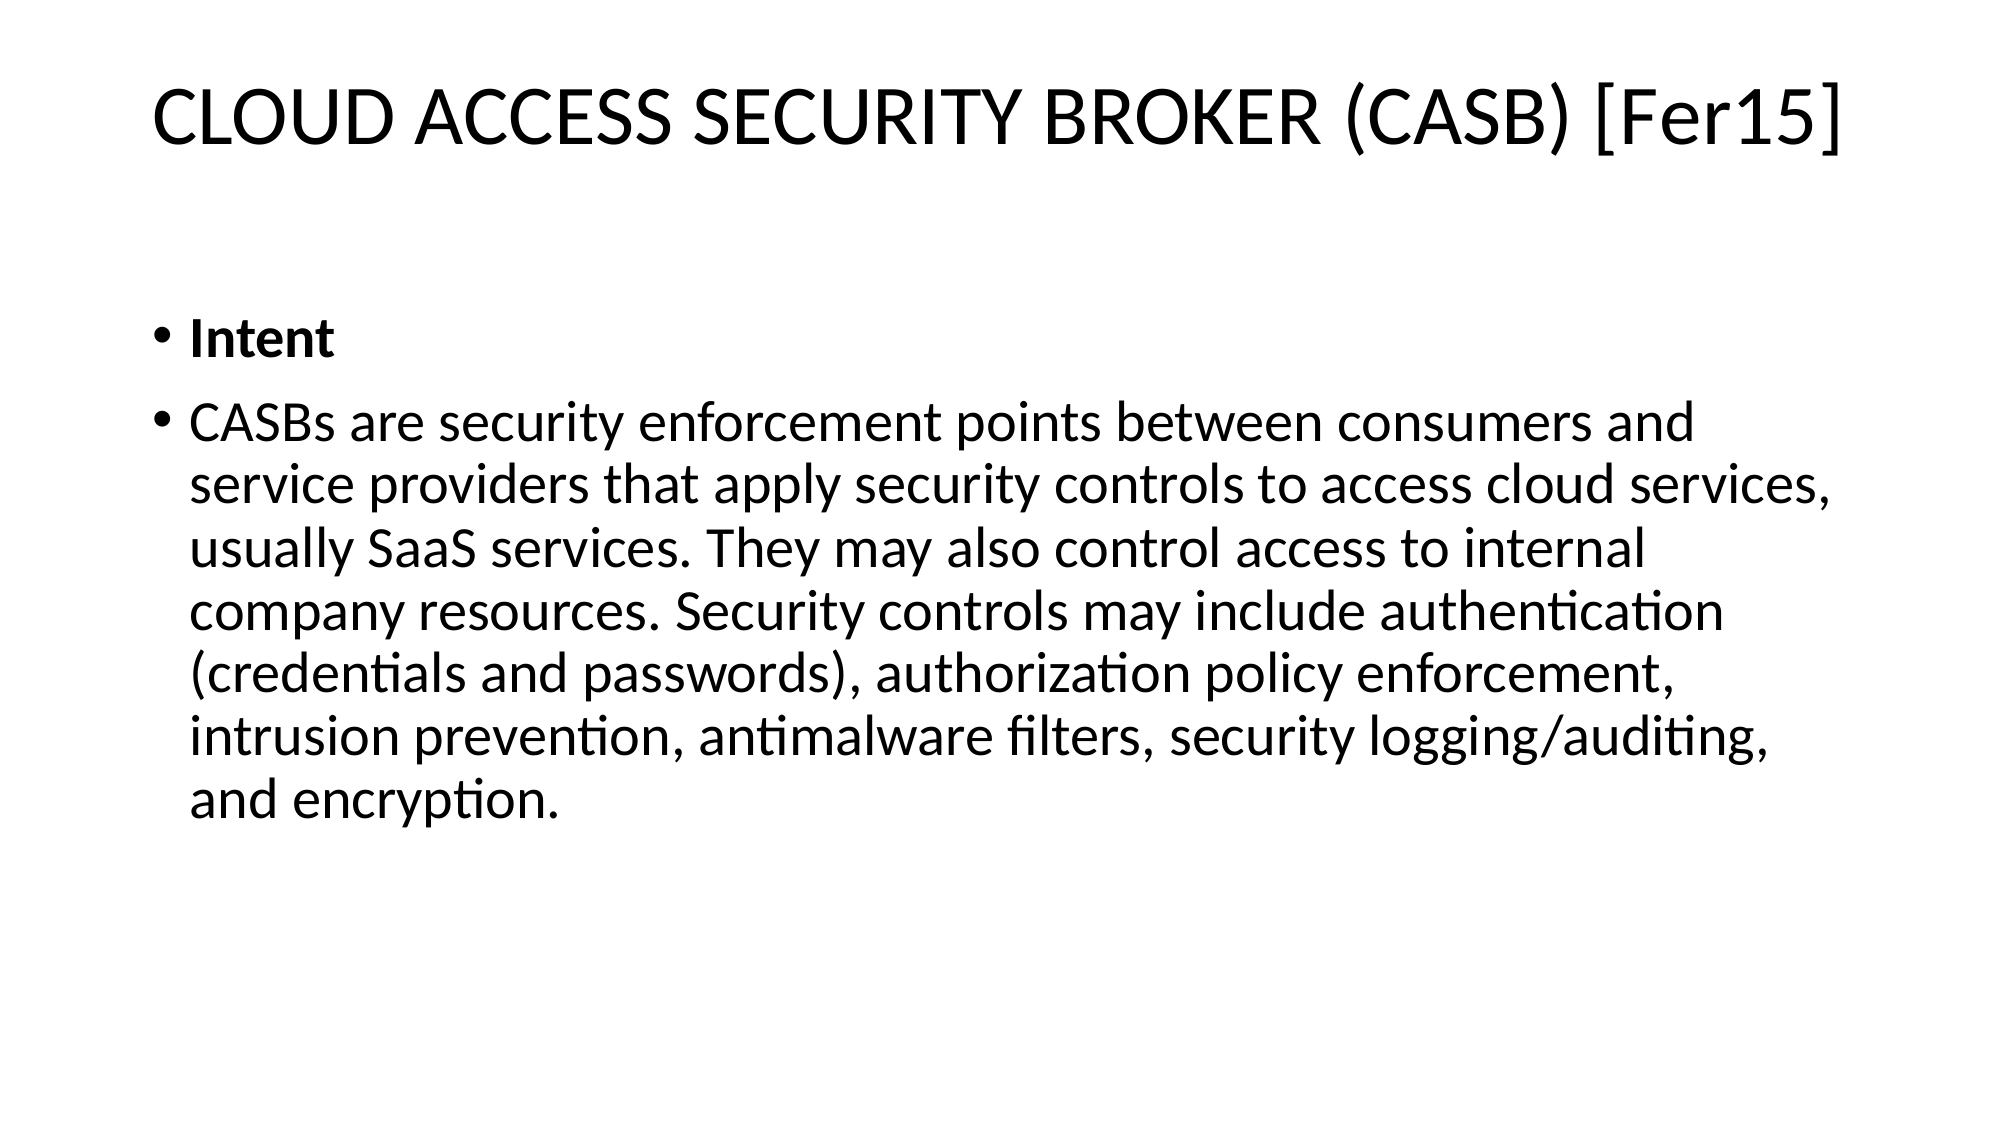

# Cloud Access Security Broker (CASB) [fer15]
Intent
CASBs are security enforcement points between consumers and service providers that apply security controls to access cloud services, usually SaaS services. They may also control access to internal company resources. Security controls may include authentication (credentials and passwords), authorization policy enforcement, intrusion prevention, antimalware filters, security logging/auditing, and encryption.